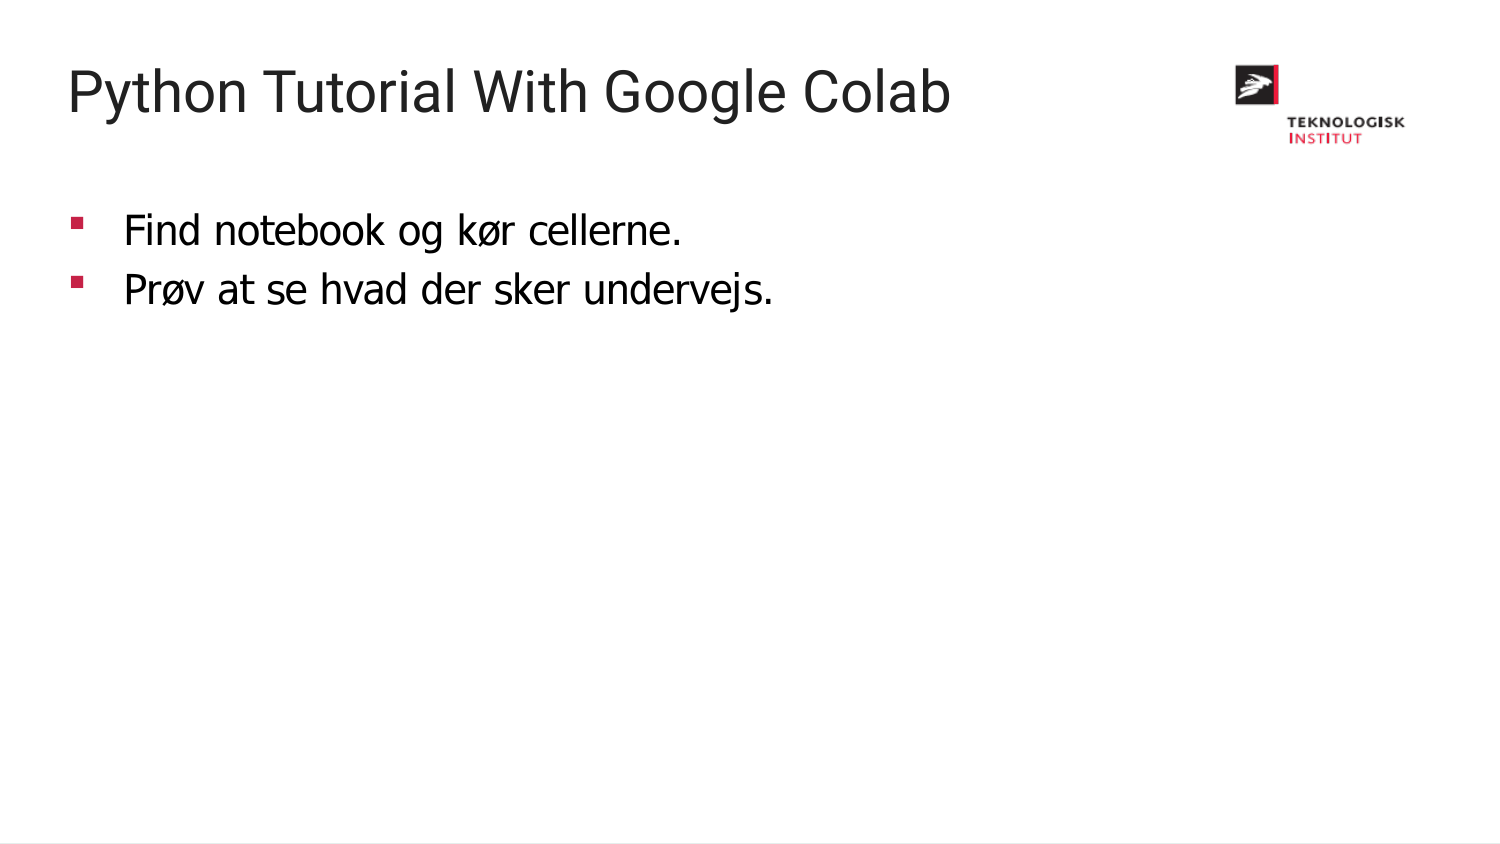

Python Tutorial With Google Colab
Find notebook og kør cellerne.
Prøv at se hvad der sker undervejs.